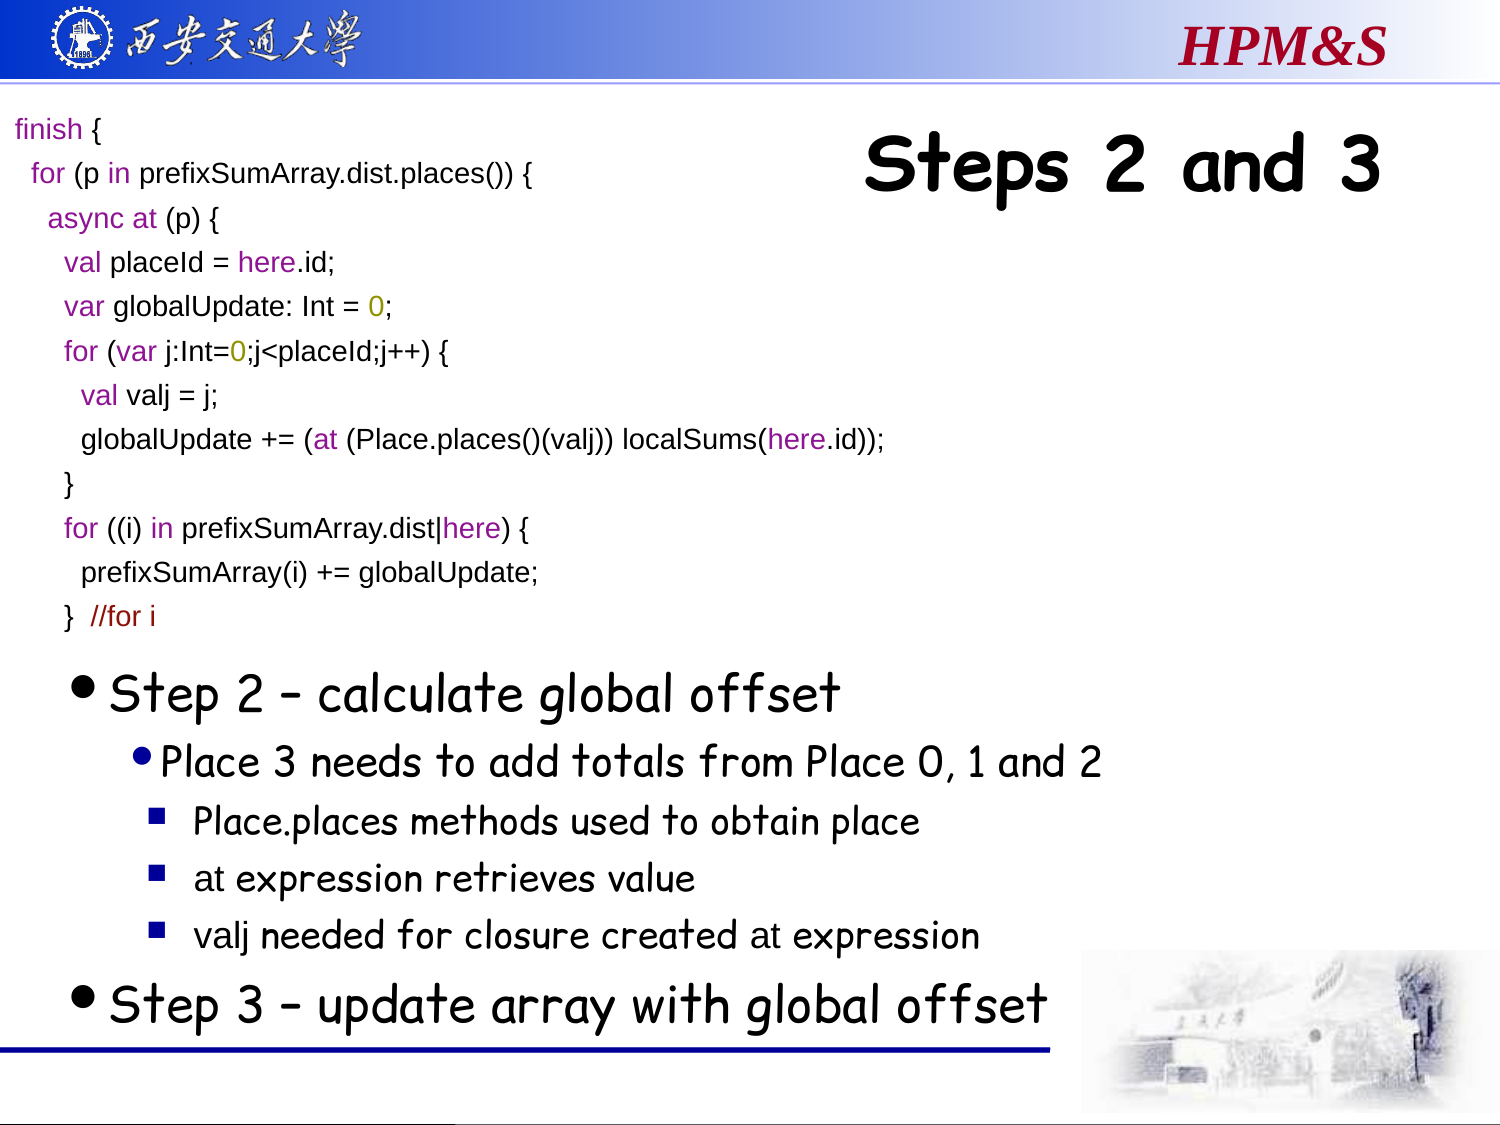

finish {
  for (p in prefixSumArray.dist.places()) {
    async at (p) {
      val placeId = here.id;
      var globalUpdate: Int = 0;
      for (var j:Int=0;j<placeId;j++) {
        val valj = j;
        globalUpdate += (at (Place.places()(valj)) localSums(here.id));
      }
      for ((i) in prefixSumArray.dist|here) {
        prefixSumArray(i) += globalUpdate;
      }  //for i
# Steps 2 and 3
Step 2 – calculate global offset
Place 3 needs to add totals from Place 0, 1 and 2
Place.places methods used to obtain place
at expression retrieves value
valj needed for closure created at expression
Step 3 – update array with global offset